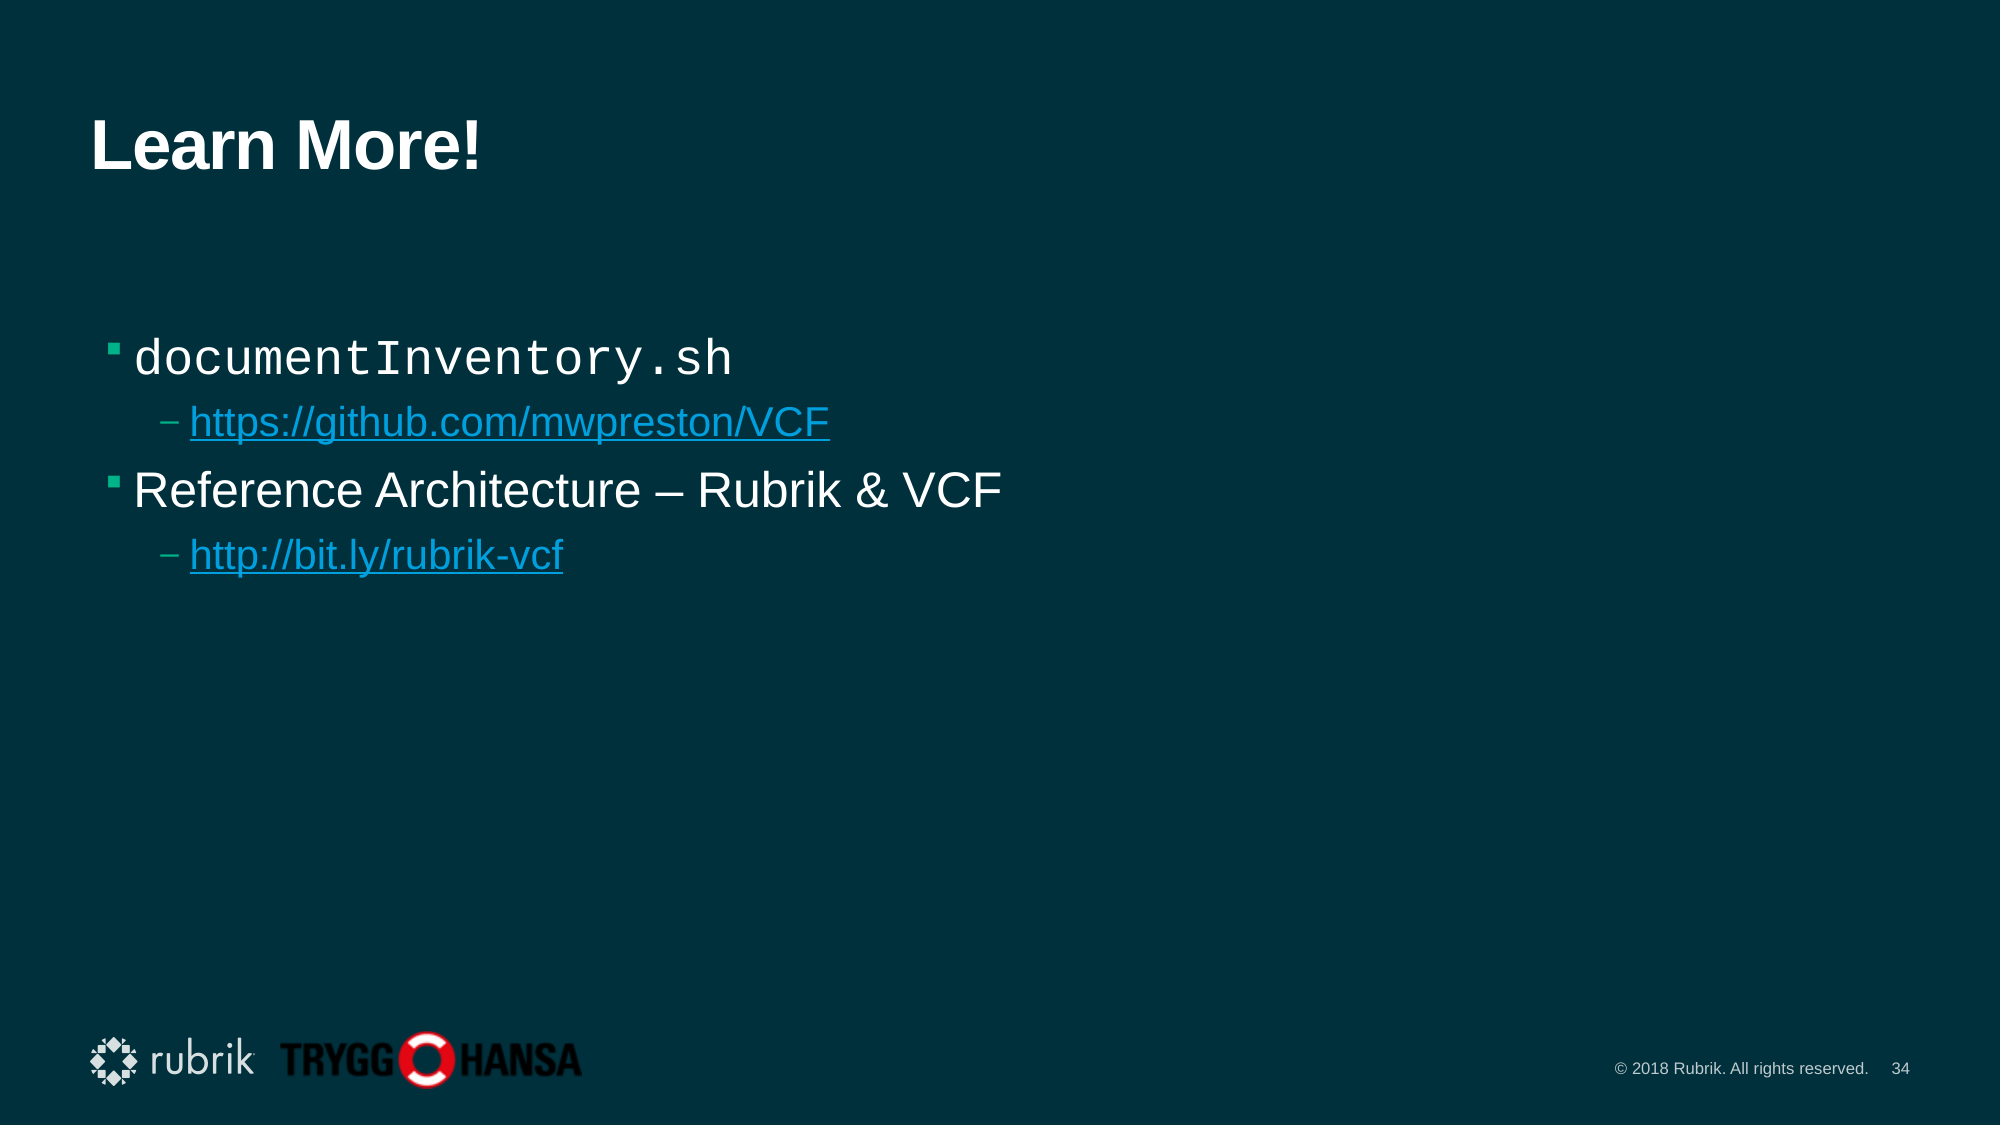

# Learn More!

documentInventory.sh
https://github.com/mwpreston/VCF
Reference Architecture – Rubrik & VCF
http://bit.ly/rubrik-vcf